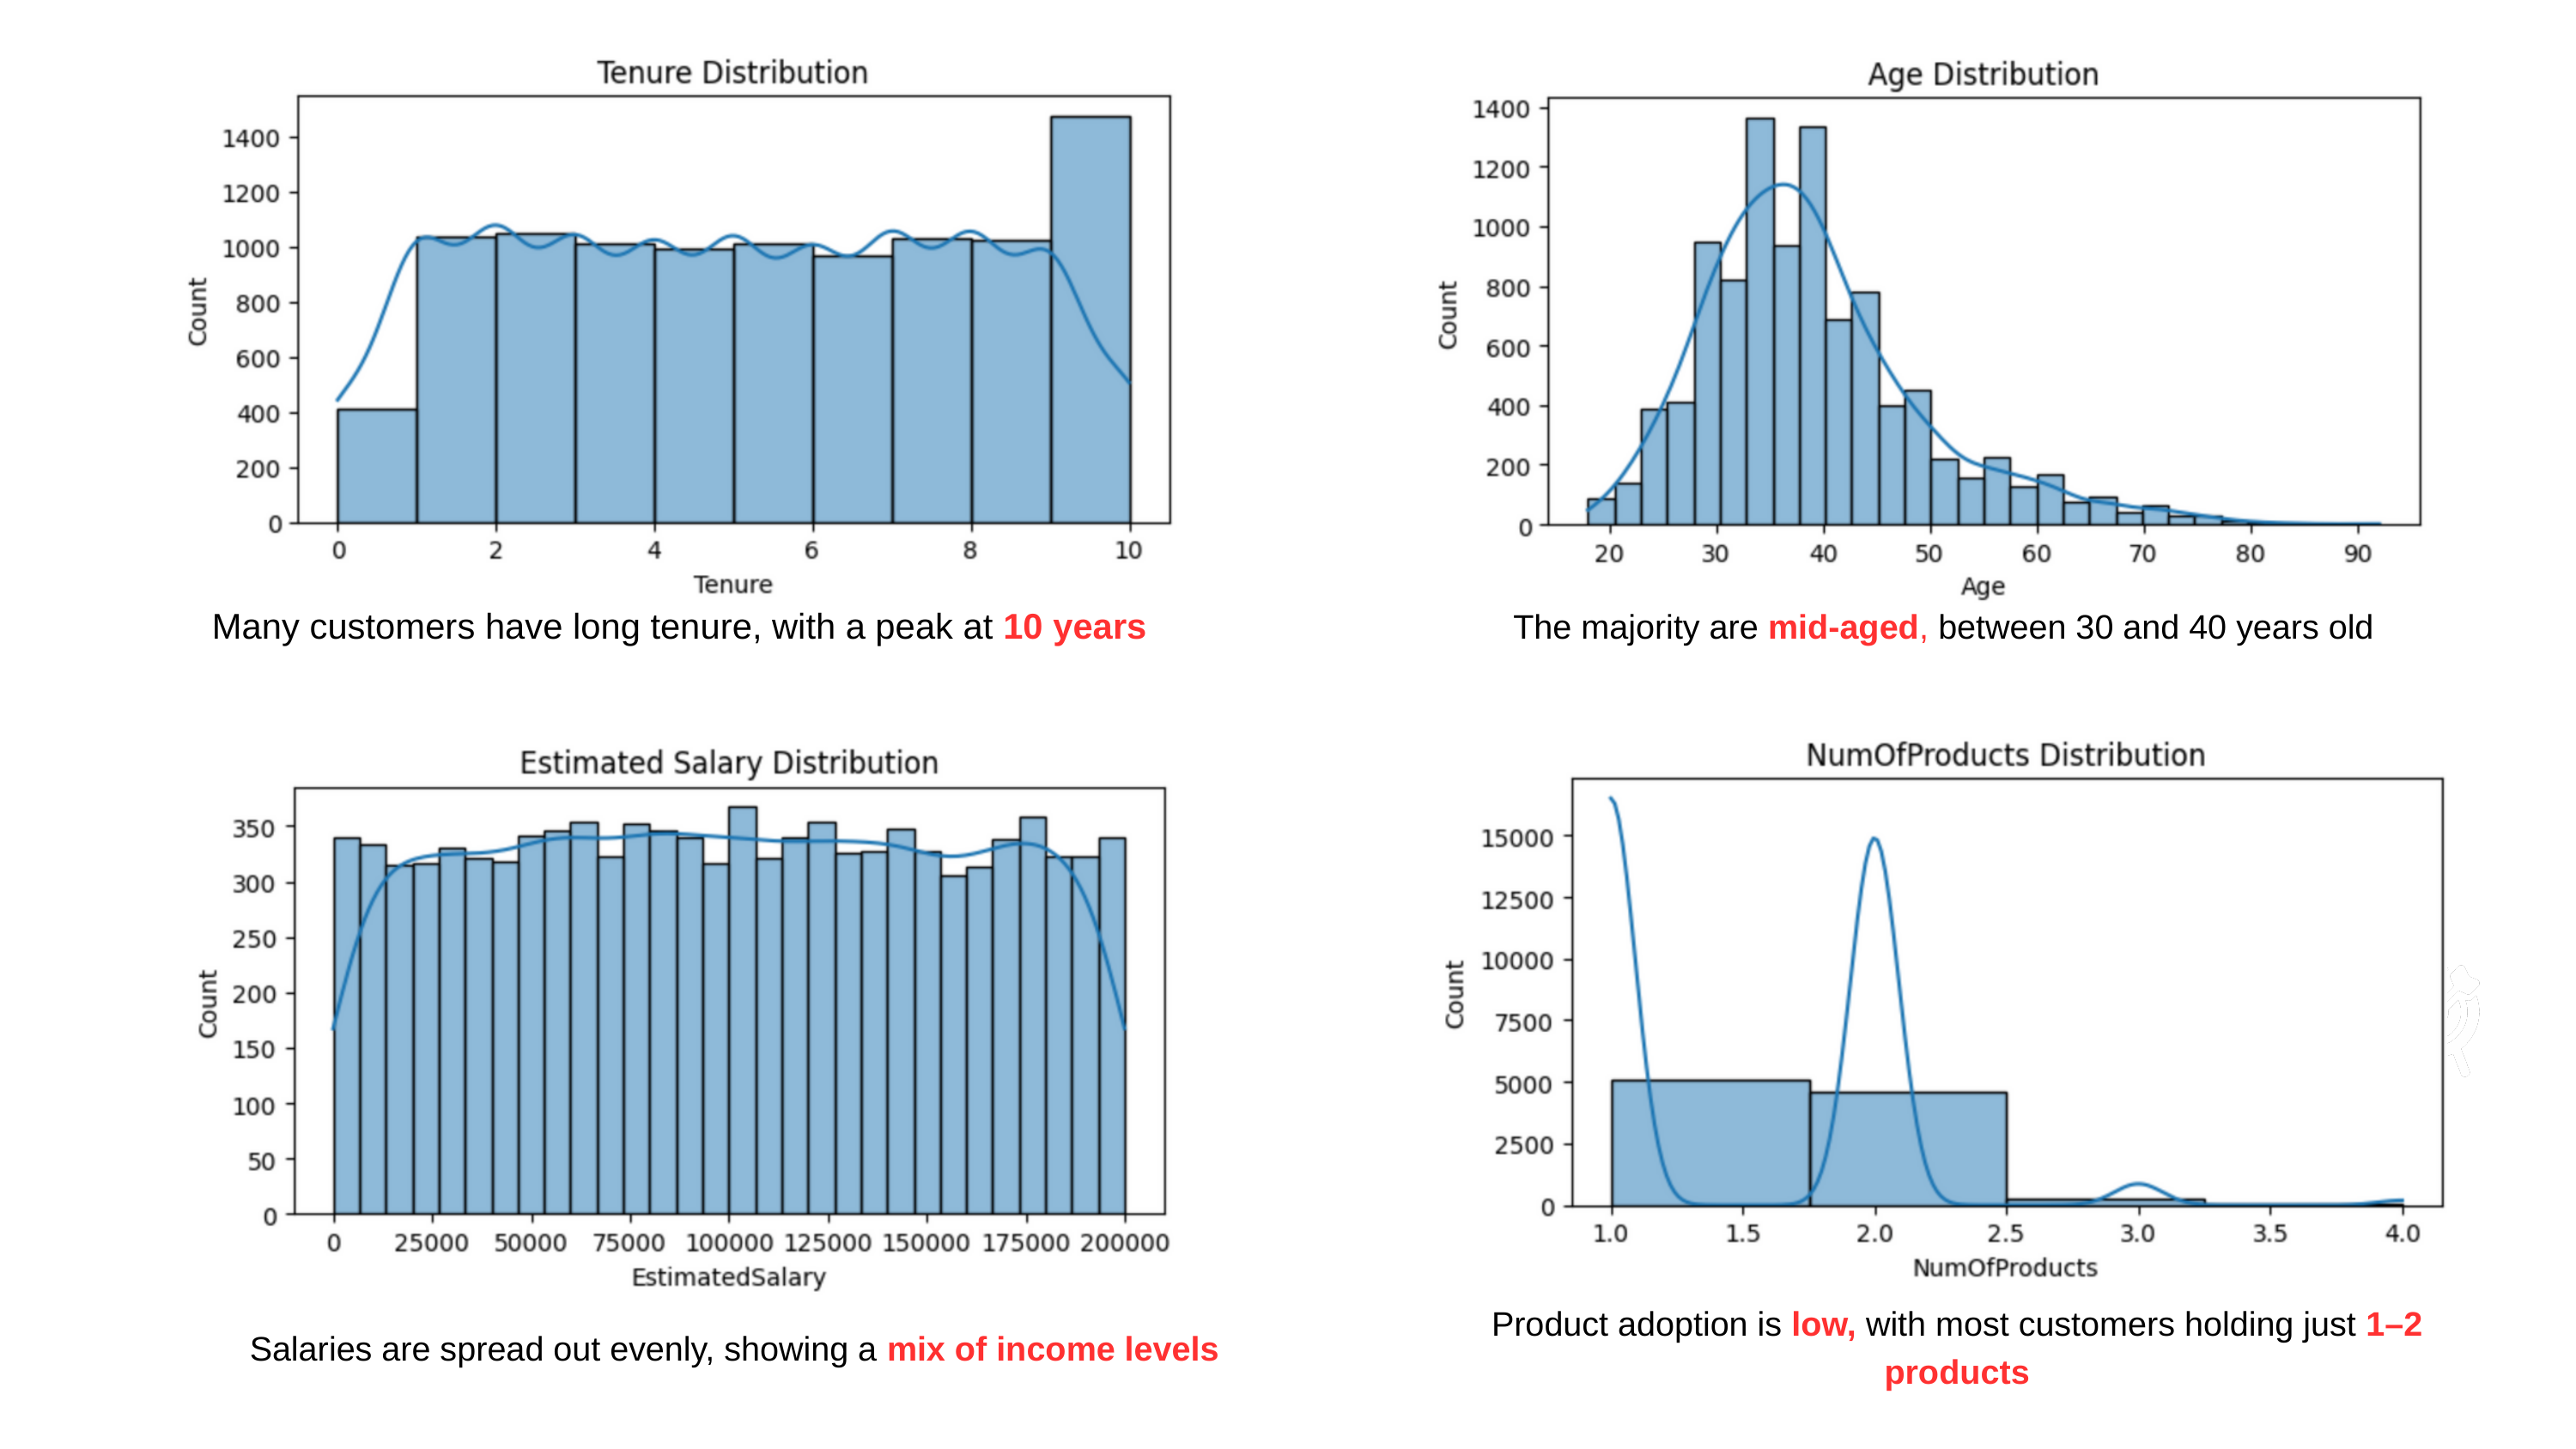

Many customers have long tenure, with a peak at 10 years
The majority are mid-aged, between 30 and 40 years old

Product adoption is low, with most customers holding just 1–2 products
Salaries are spread out evenly, showing a mix of income levels